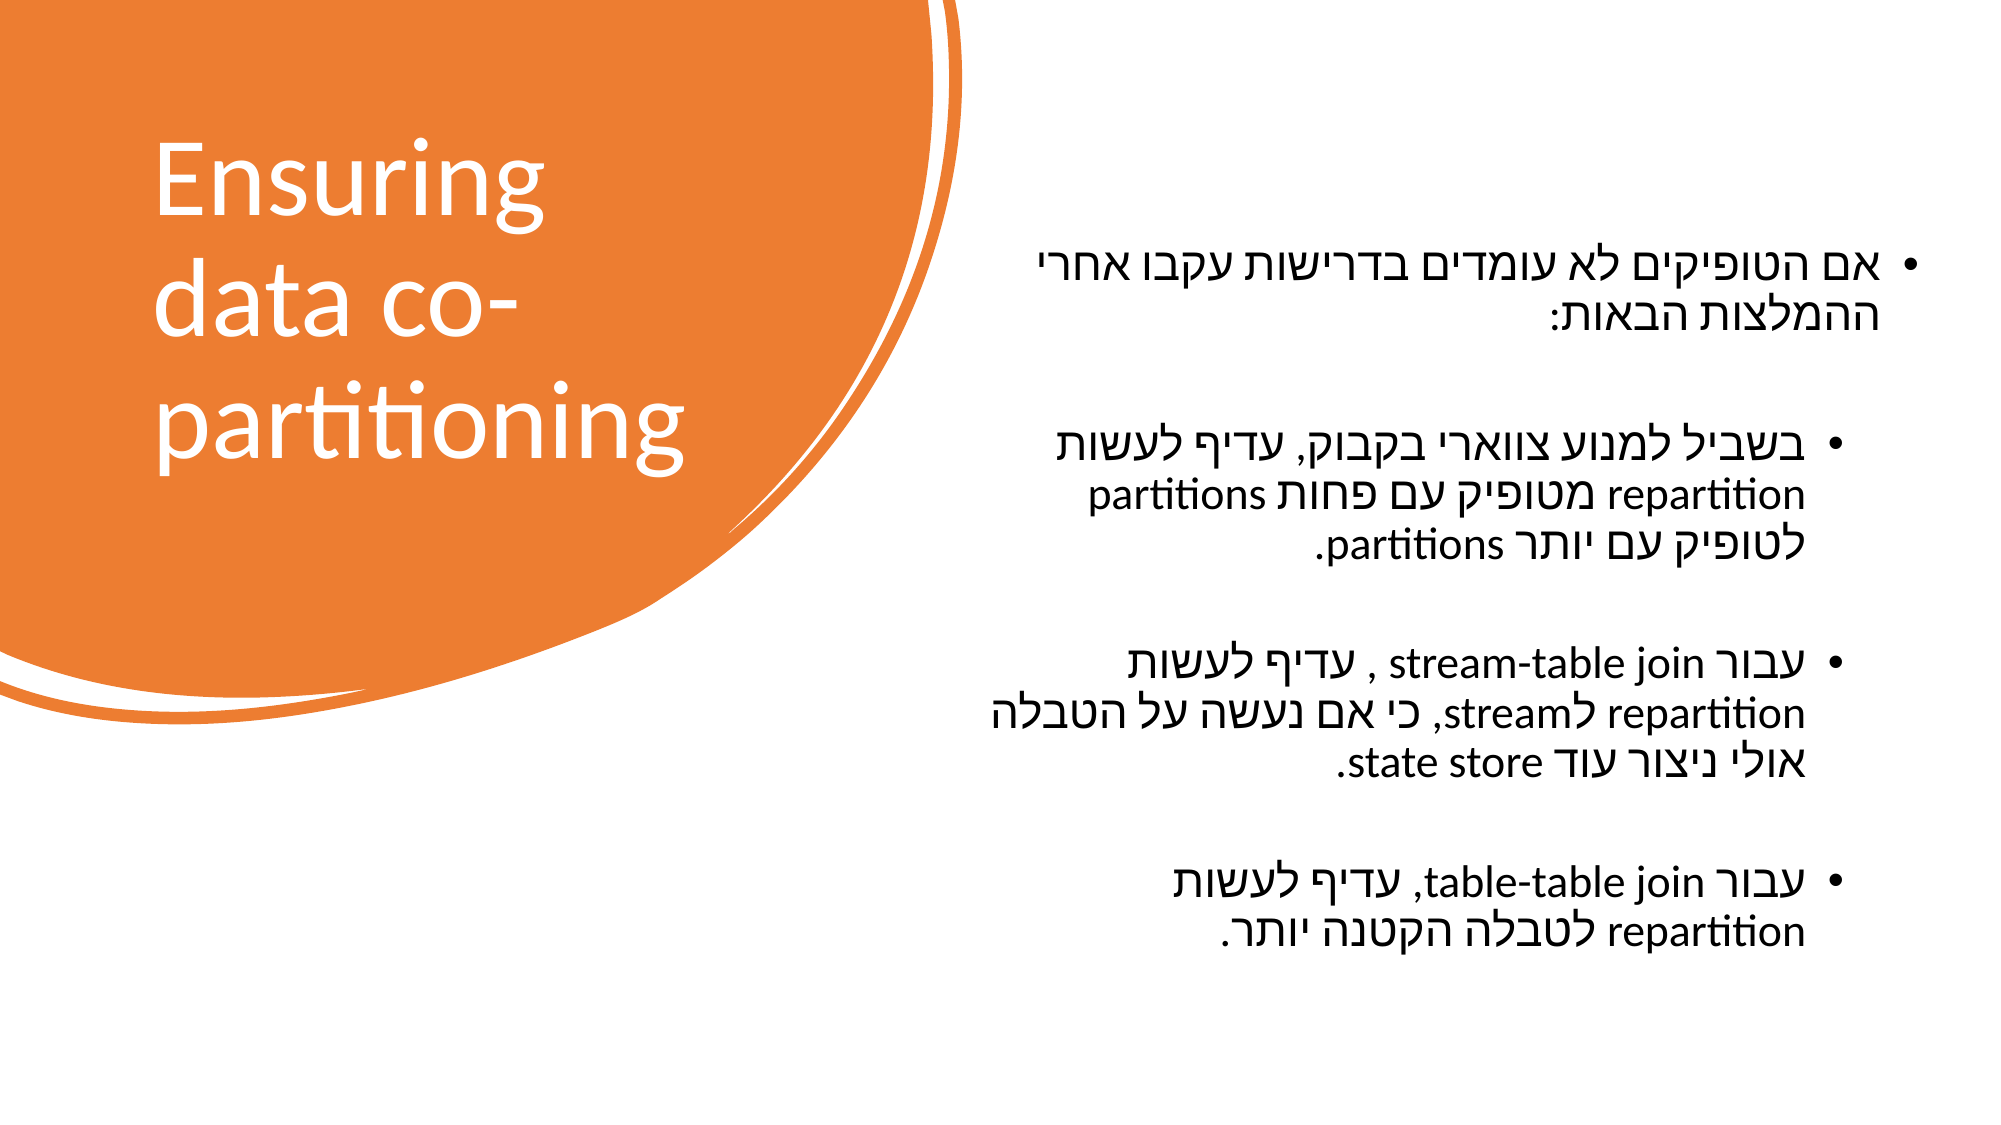

# Ensuring data co-partitioning
אם הטופיקים לא עומדים בדרישות עקבו אחרי ההמלצות הבאות:

בשביל למנוע צווארי בקבוק, עדיף לעשות repartition מטופיק עם פחות partitions לטופיק עם יותר partitions.

עבור stream-table join , עדיף לעשות repartition לstream, כי אם נעשה על הטבלה אולי ניצור עוד state store.

עבור table-table join, עדיף לעשות repartition לטבלה הקטנה יותר.